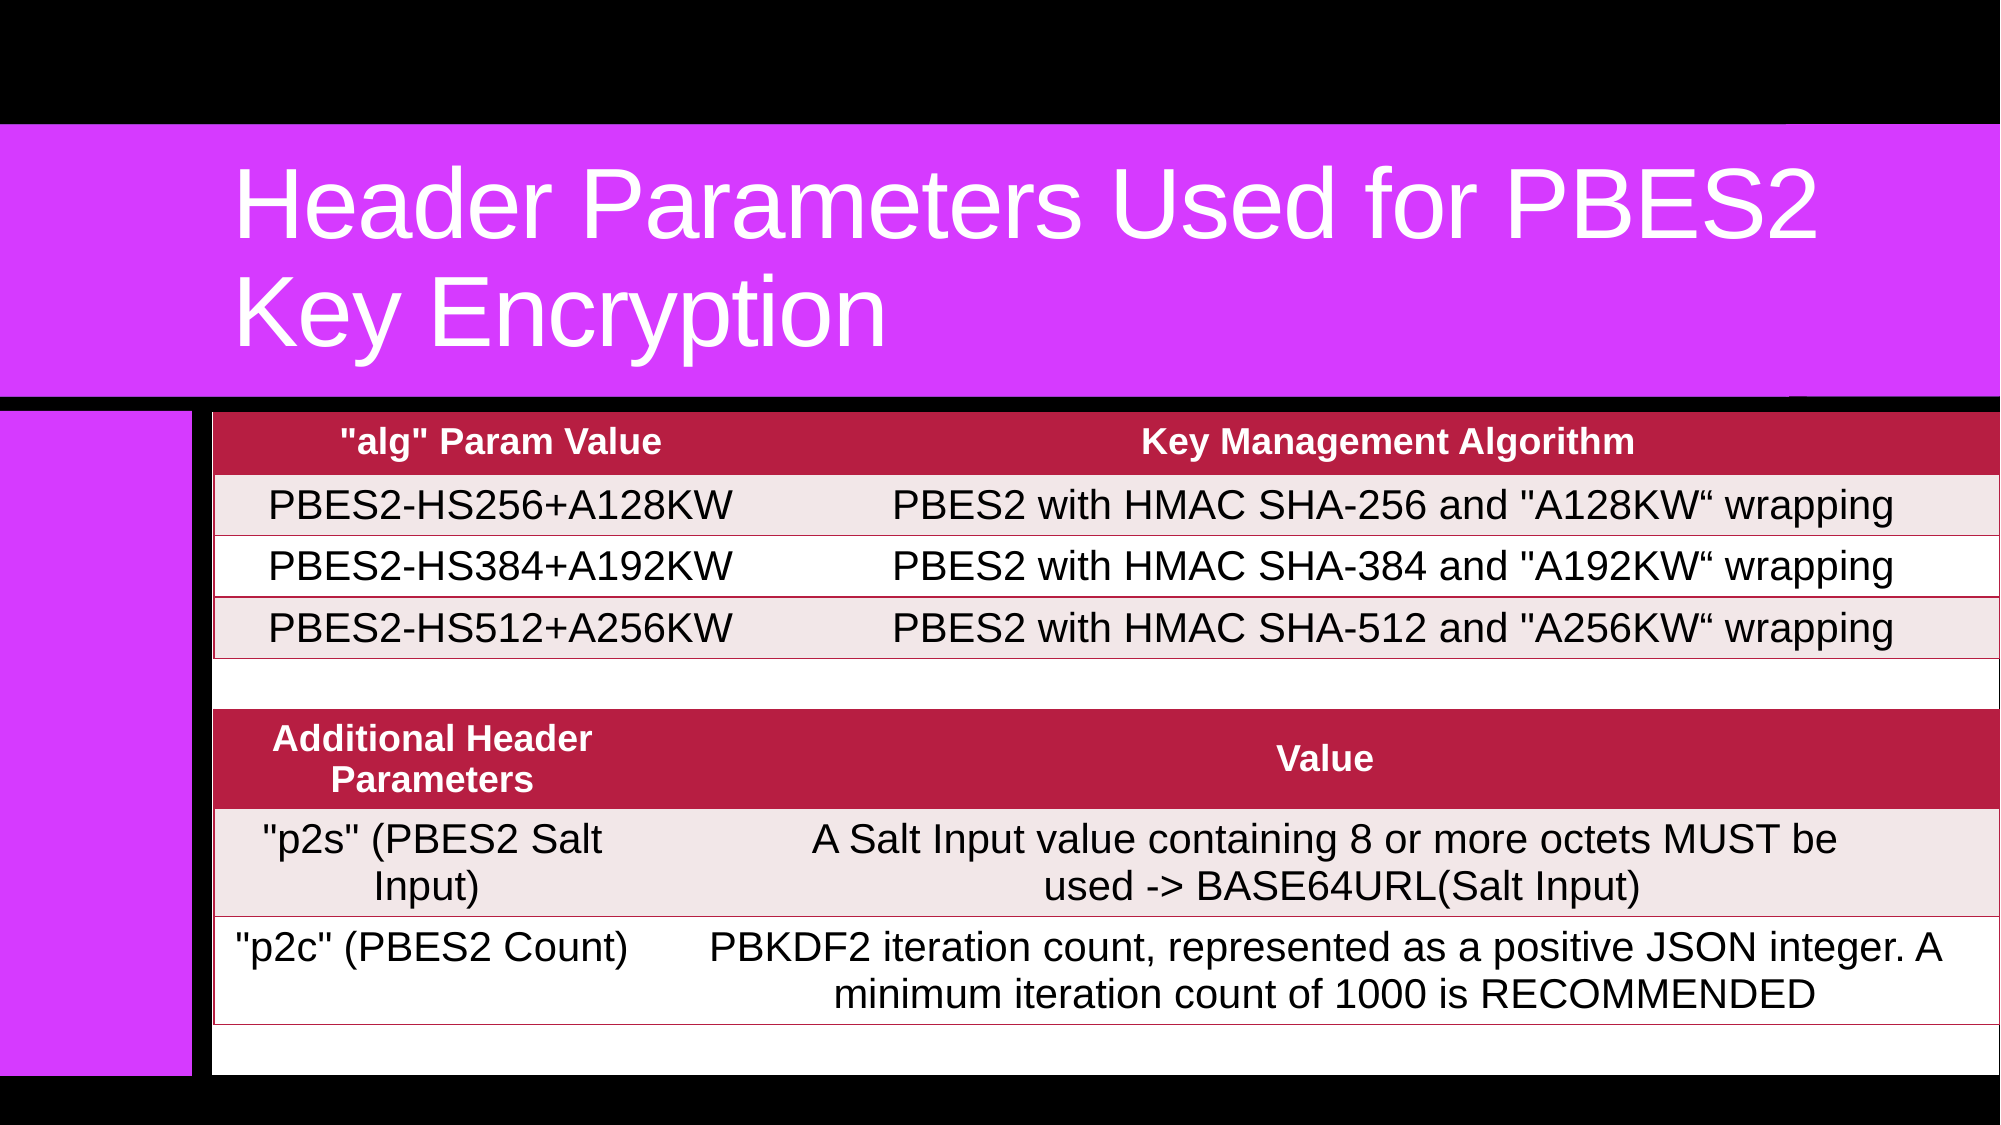

# Header Parameters Used for PBES2 Key Encryption

| "alg" Param Value | Key Management Algorithm |
| --- | --- |
| PBES2-HS256+A128KW | PBES2 with HMAC SHA-256 and "A128KW“ wrapping |
| PBES2-HS384+A192KW | PBES2 with HMAC SHA-384 and "A192KW“ wrapping |
| PBES2-HS512+A256KW | PBES2 with HMAC SHA-512 and "A256KW“ wrapping |
| Additional Header Parameters | Value |
| --- | --- |
| "p2s" (PBES2 Salt Input) | A Salt Input value containing 8 or more octets MUST be used -> BASE64URL(Salt Input) |
| "p2c" (PBES2 Count) | PBKDF2 iteration count, represented as a positive JSON integer. A minimum iteration count of 1000 is RECOMMENDED |